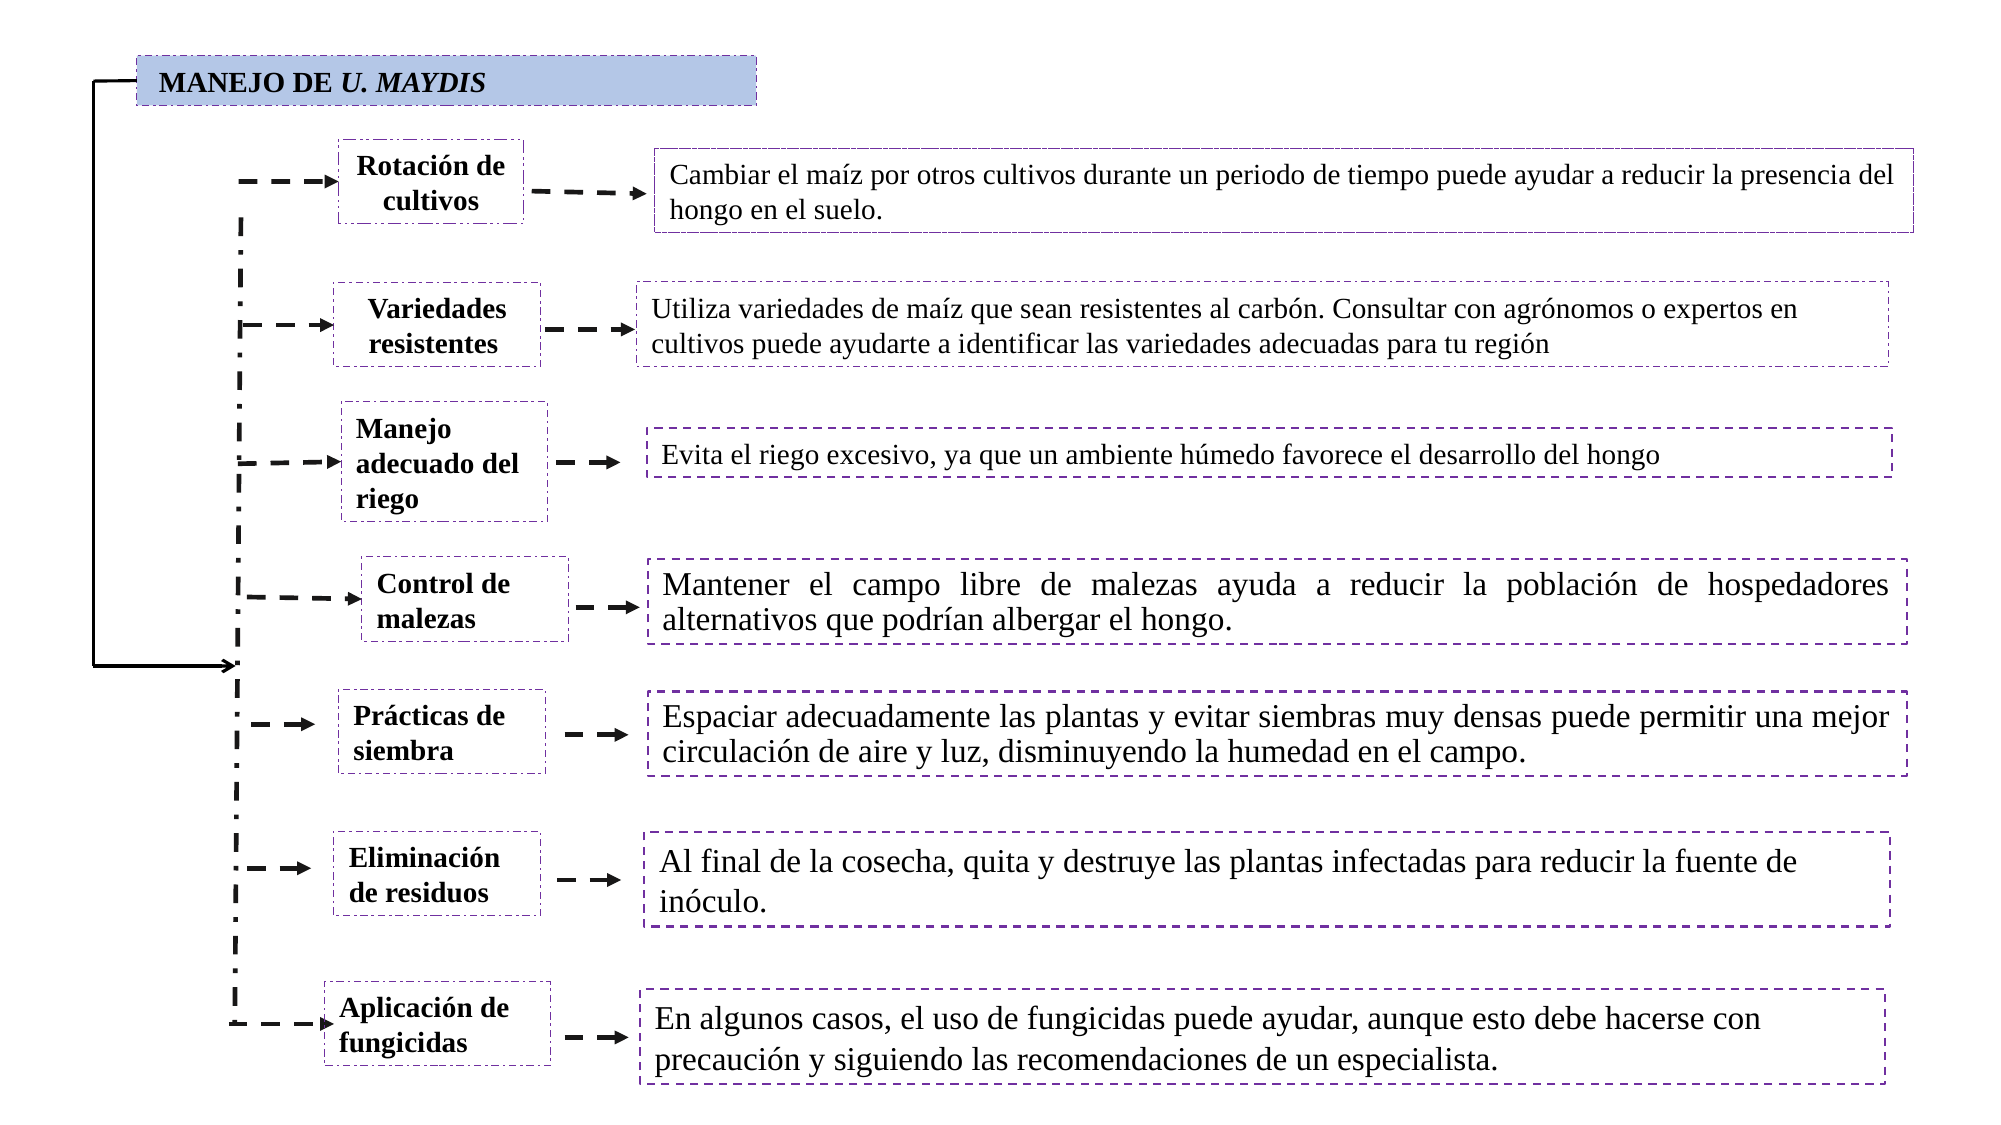

MANEJO DE U. MAYDIS
Rotación de cultivos
Utiliza variedades de maíz que sean resistentes al carbón. Consultar con agrónomos o expertos en cultivos puede ayudarte a identificar las variedades adecuadas para tu región
Variedades resistentes
Manejo adecuado del riego

Evita el riego excesivo, ya que un ambiente húmedo favorece el desarrollo del hongo

Control de malezas
Mantener el campo libre de malezas ayuda a reducir la población de hospedadores alternativos que podrían albergar el hongo.
Prácticas de siembra
Espaciar adecuadamente las plantas y evitar siembras muy densas puede permitir una mejor circulación de aire y luz, disminuyendo la humedad en el campo.
Eliminación de residuos
Al final de la cosecha, quita y destruye las plantas infectadas para reducir la fuente de inóculo.

Aplicación de fungicidas
En algunos casos, el uso de fungicidas puede ayudar, aunque esto debe hacerse con precaución y siguiendo las recomendaciones de un especialista.
Cambiar el maíz por otros cultivos durante un periodo de tiempo puede ayudar a reducir la presencia del hongo en el suelo.